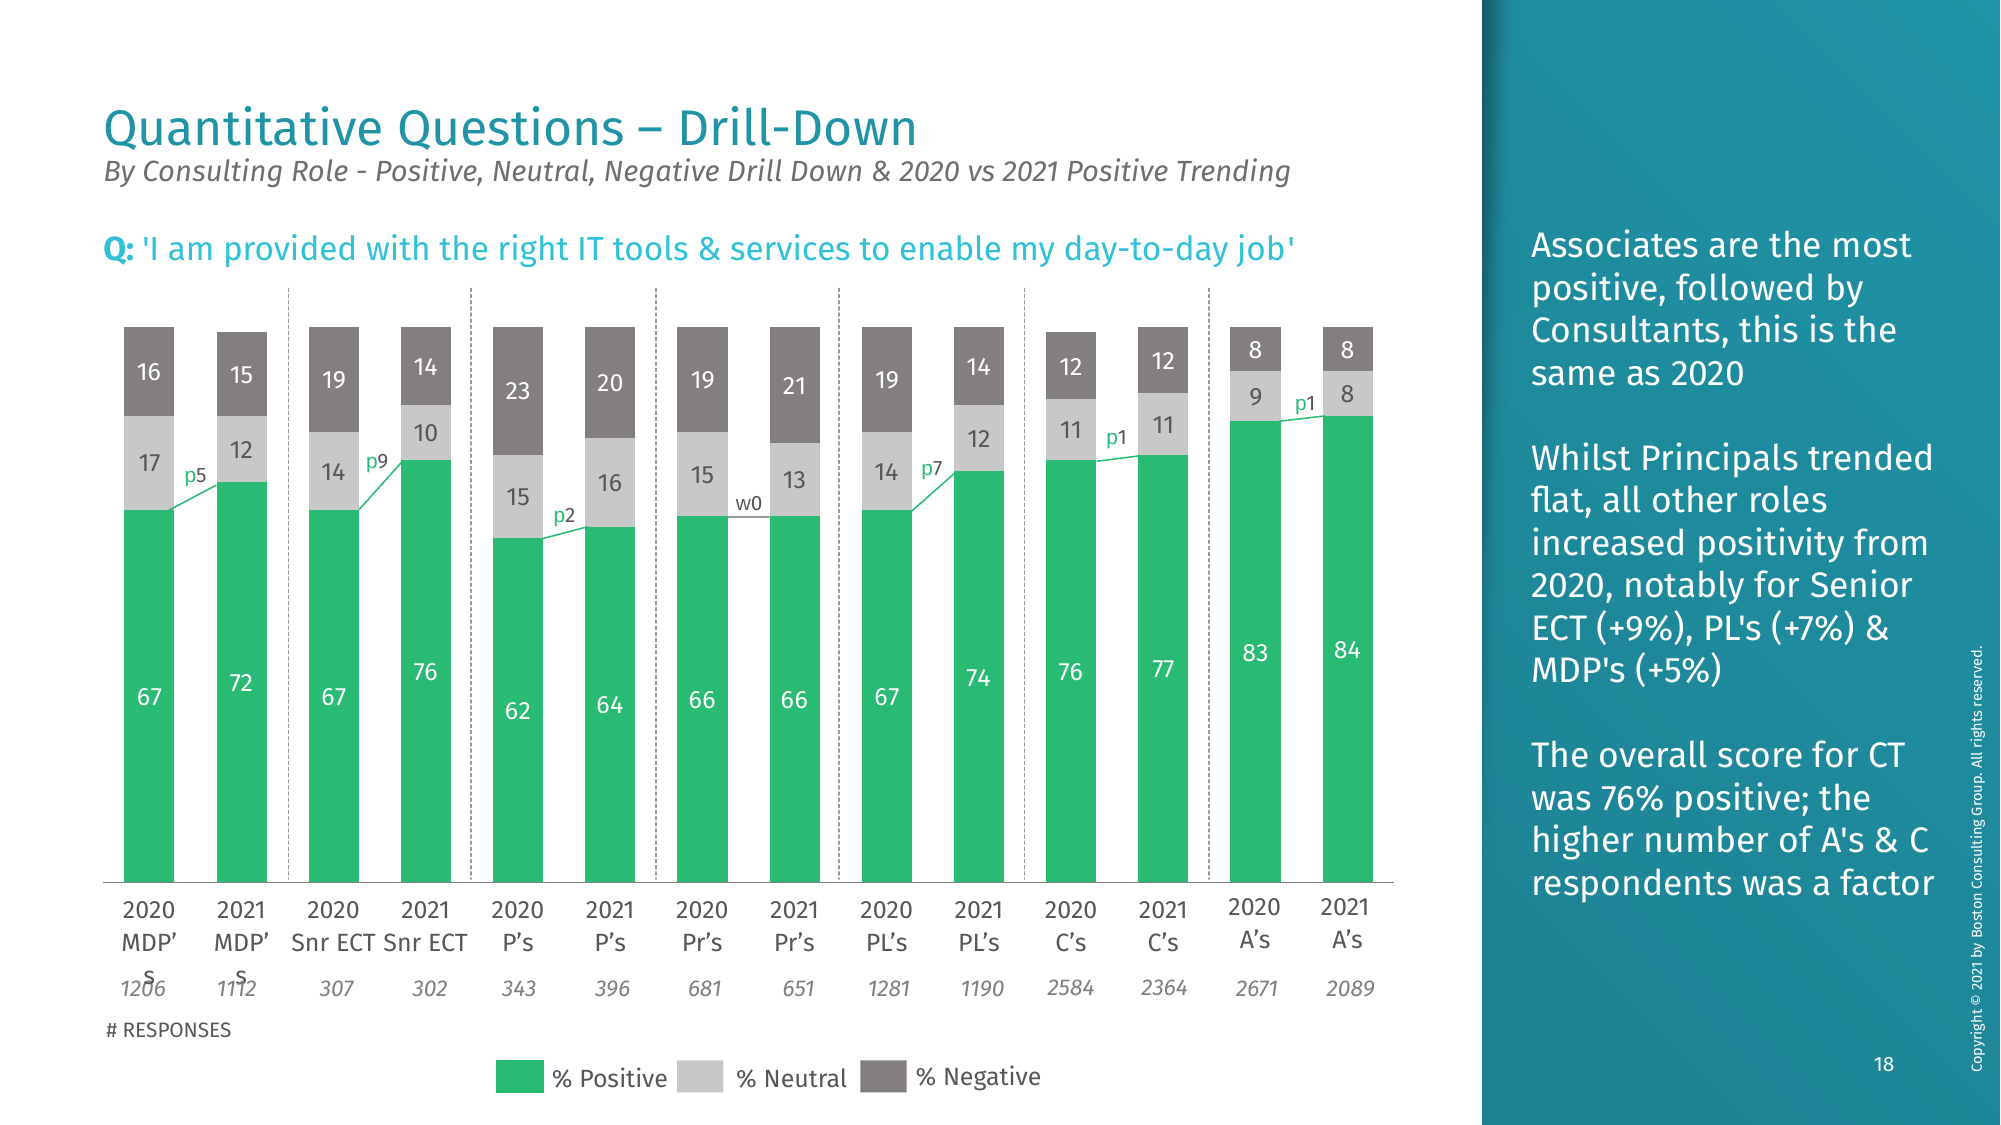

Associates are the most positive, followed by Consultants, this is the same as 2020

Whilst Principals trended flat, all other roles increased positivity from 2020, notably for Senior ECT (+9%), PL's (+7%) & MDP's (+5%)

The overall score for CT was 76% positive; the higher number of A's & C respondents was a factor
Quantitative Questions – Drill-Down
By Consulting Role - Positive, Neutral, Negative Drill Down & 2020 vs 2021 Positive Trending
Q: 'I am provided with the right IT tools & services to enable my day-to-day job'

### Chart

| Category |  |  |  |
|---|---|---|---|
p1
p1
p9
p7
p5
w0
p2
2020 MDP’s
2021 MDP’s
2020 P’s
2021 P’s
2020 Pr’s
2021 Pr’s
2020 PL’s
2021 PL’s
2020 C’s
2021 C’s
2020
A’s
2021
A’s
2020 Snr ECT
2021 Snr ECT
2584
2364
343
396
1281
1190
2671
2089
307
302
1206
1112
681
651
# RESPONSES
% Negative
% Positive

% Neutral